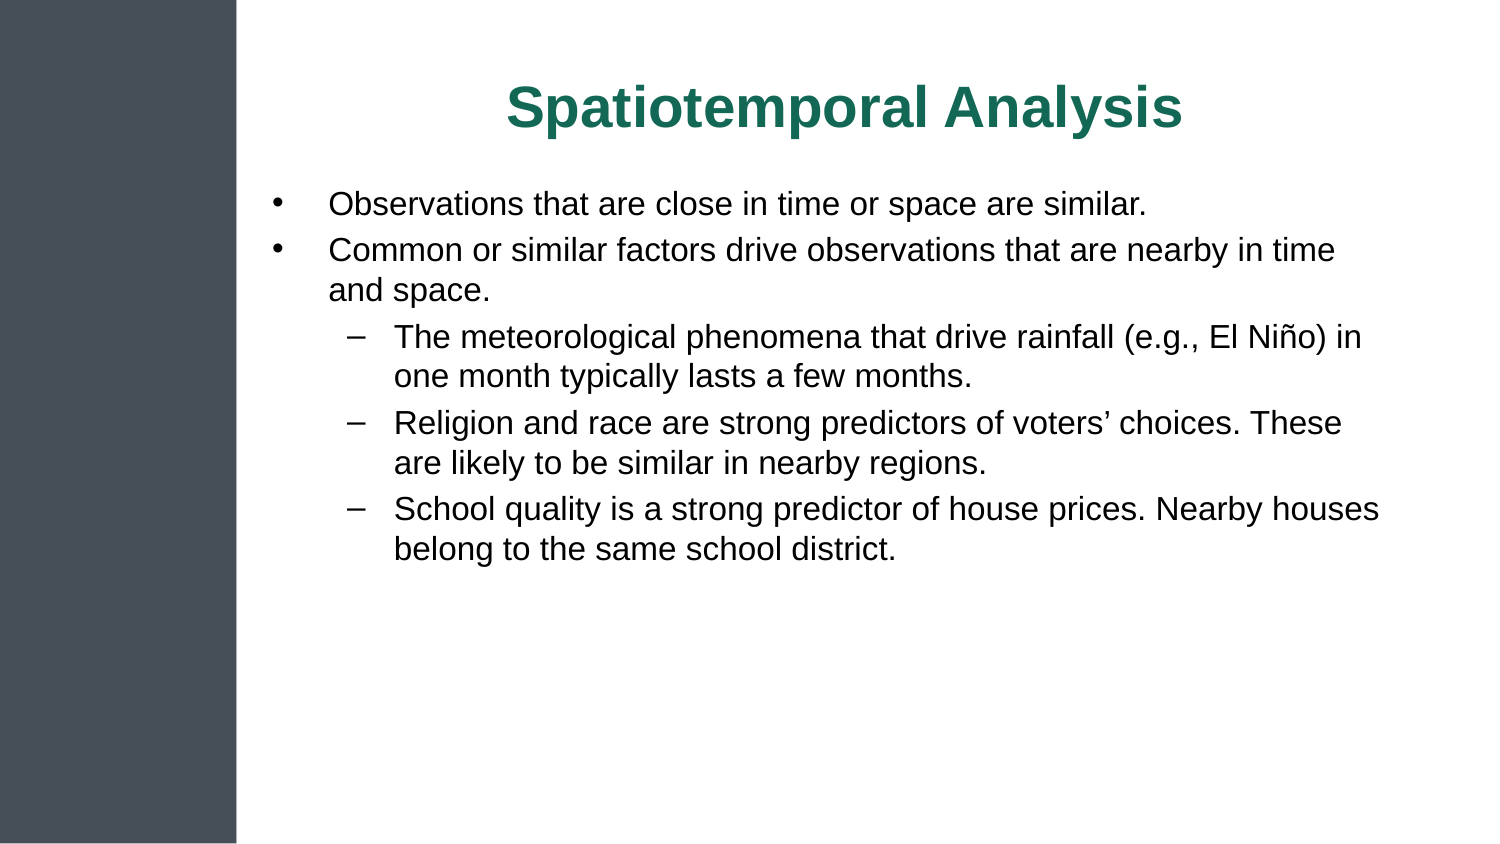

# Spatiotemporal Analysis
Observations that are close in time or space are similar.
Common or similar factors drive observations that are nearby in time and space.
The meteorological phenomena that drive rainfall (e.g., El Niño) in one month typically lasts a few months.
Religion and race are strong predictors of voters’ choices. These are likely to be similar in nearby regions.
School quality is a strong predictor of house prices. Nearby houses belong to the same school district.